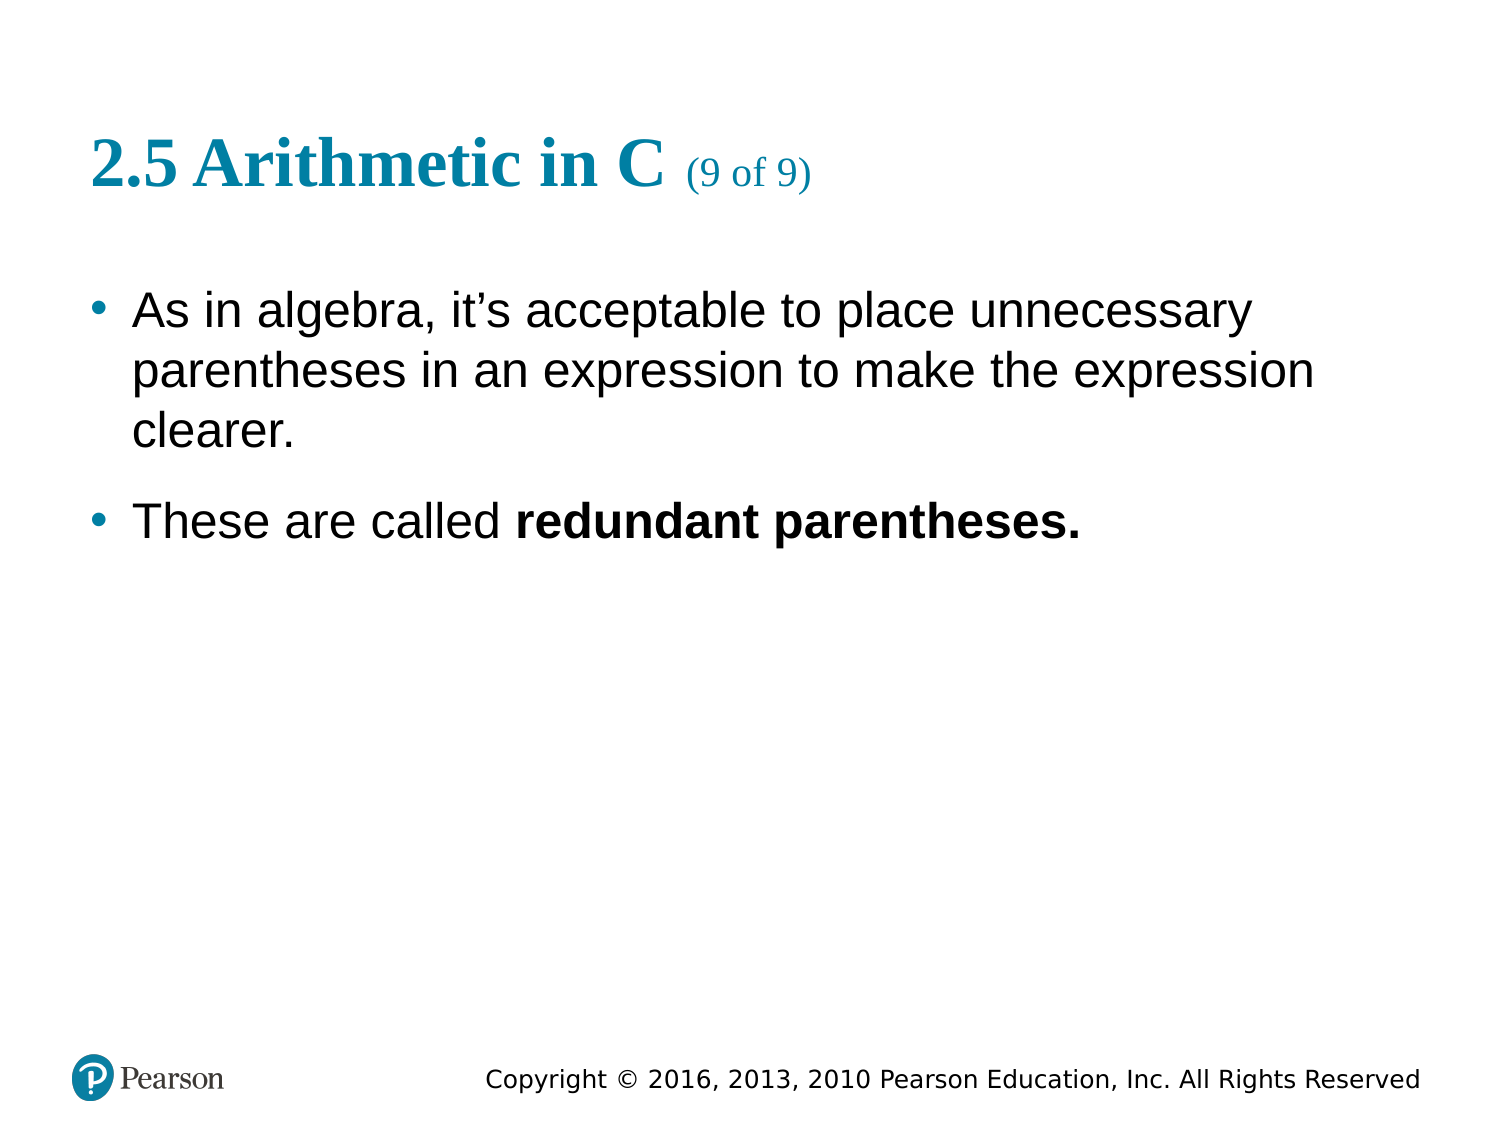

# 2.5 Arithmetic in C (9 of 9)
As in algebra, it’s acceptable to place unnecessary parentheses in an expression to make the expression clearer.
These are called redundant parentheses.